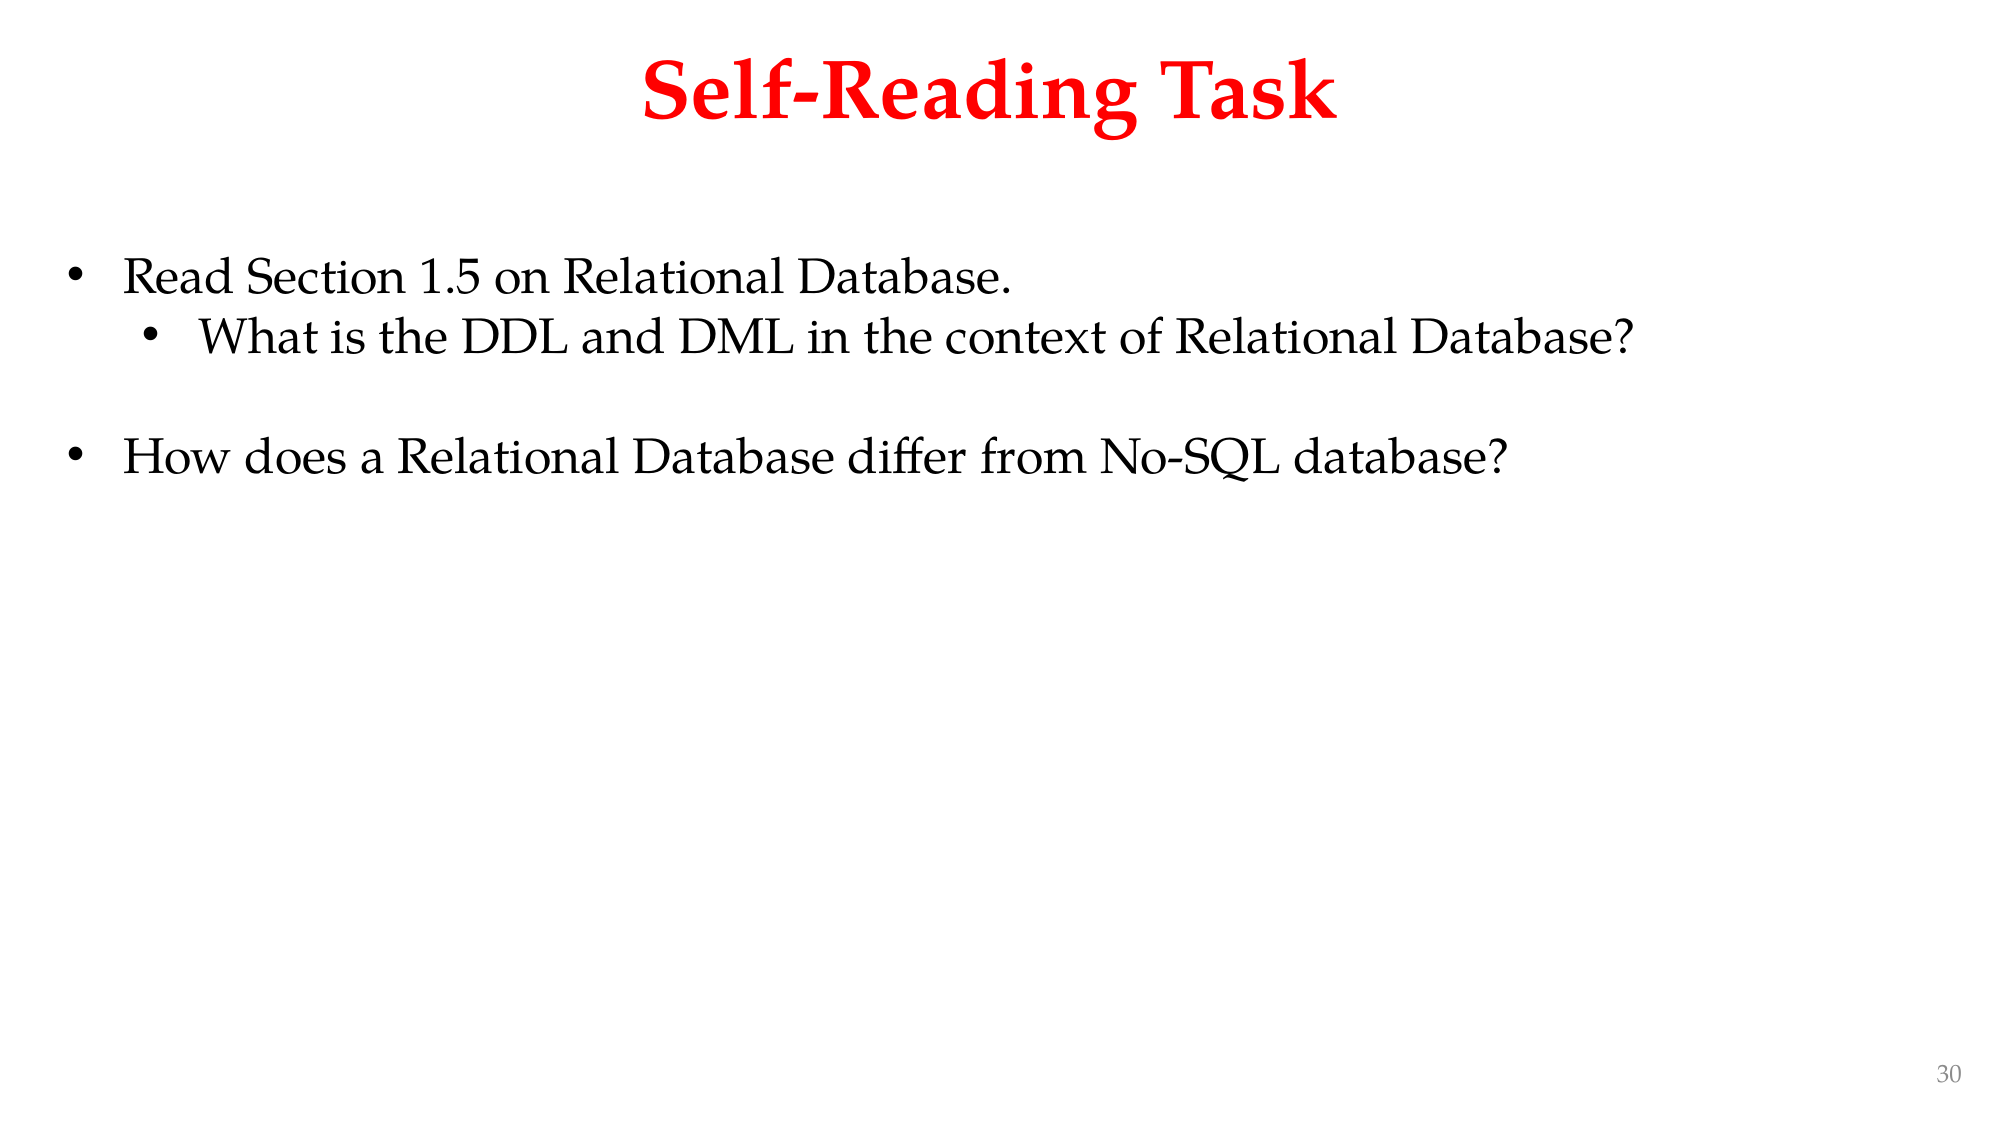

# Self-Reading Task
Read Section 1.5 on Relational Database.
What is the DDL and DML in the context of Relational Database?

How does a Relational Database differ from No-SQL database?

30